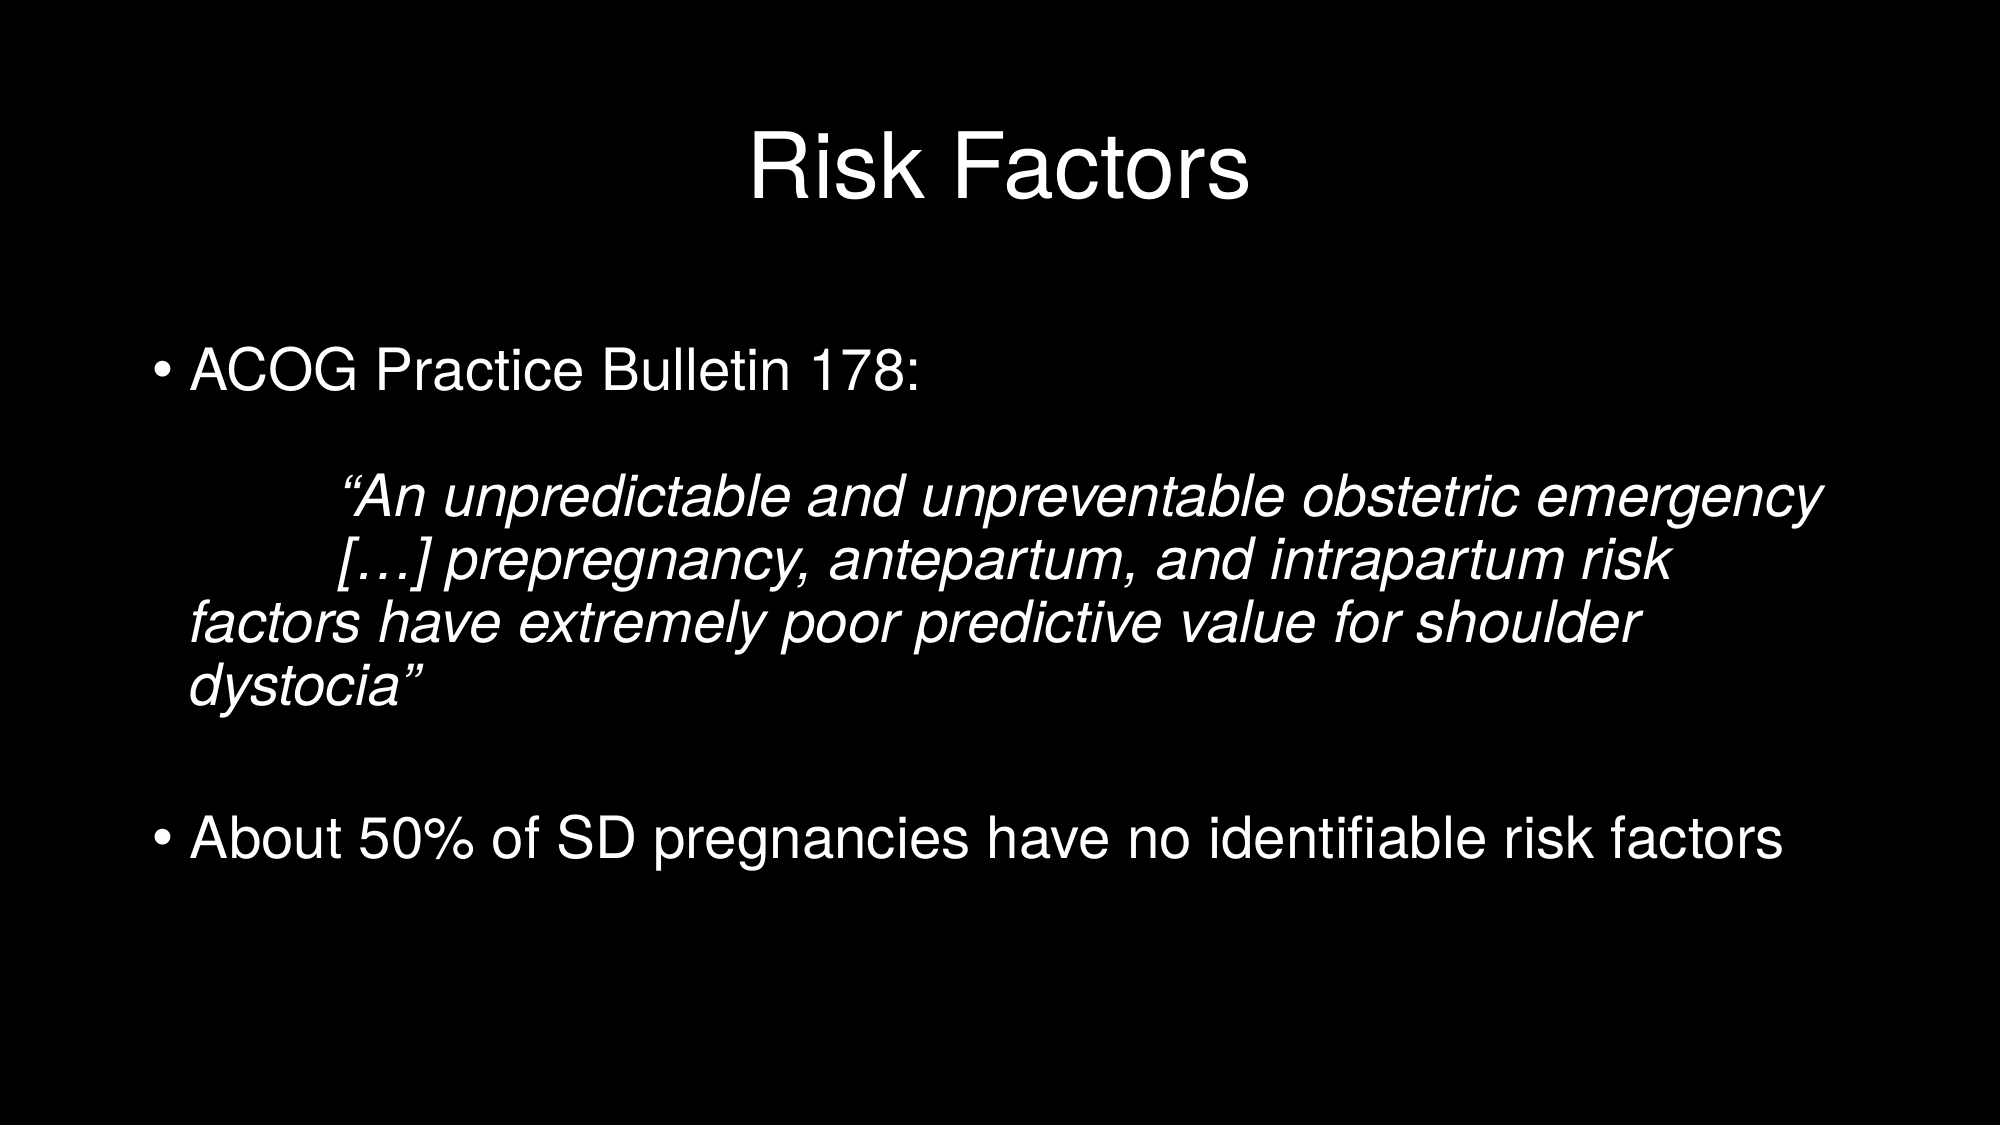

# Risk Factors
ACOG Practice Bulletin 178:
	“An unpredictable and unpreventable obstetric emergency 	[…] prepregnancy, antepartum, and intrapartum risk 	factors have extremely poor predictive value for shoulder 	dystocia”
About 50% of SD pregnancies have no identifiable risk factors